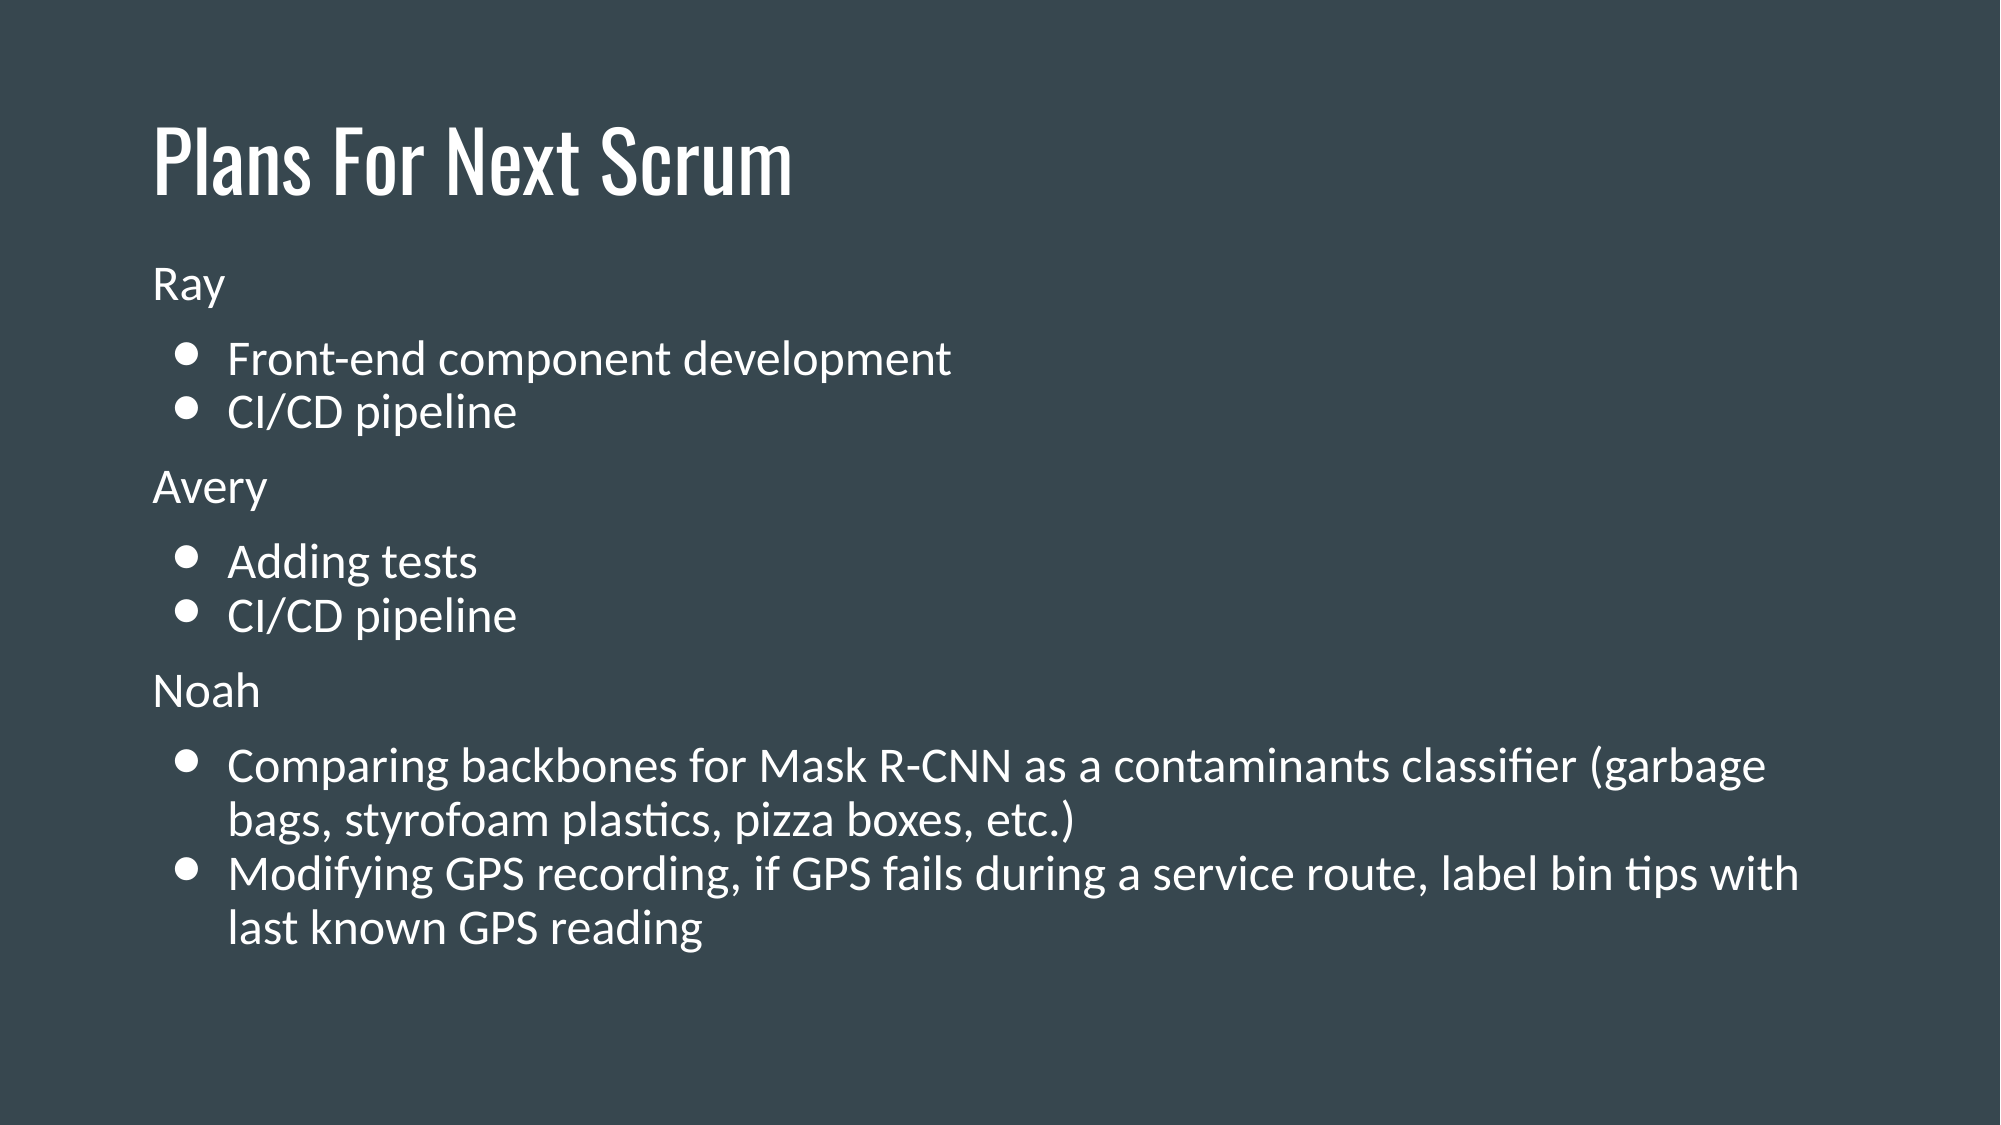

# Plans For Next Scrum
Ray
Front-end component development
CI/CD pipeline
Avery
Adding tests
CI/CD pipeline
Noah
Comparing backbones for Mask R-CNN as a contaminants classifier (garbage bags, styrofoam plastics, pizza boxes, etc.)
Modifying GPS recording, if GPS fails during a service route, label bin tips with last known GPS reading